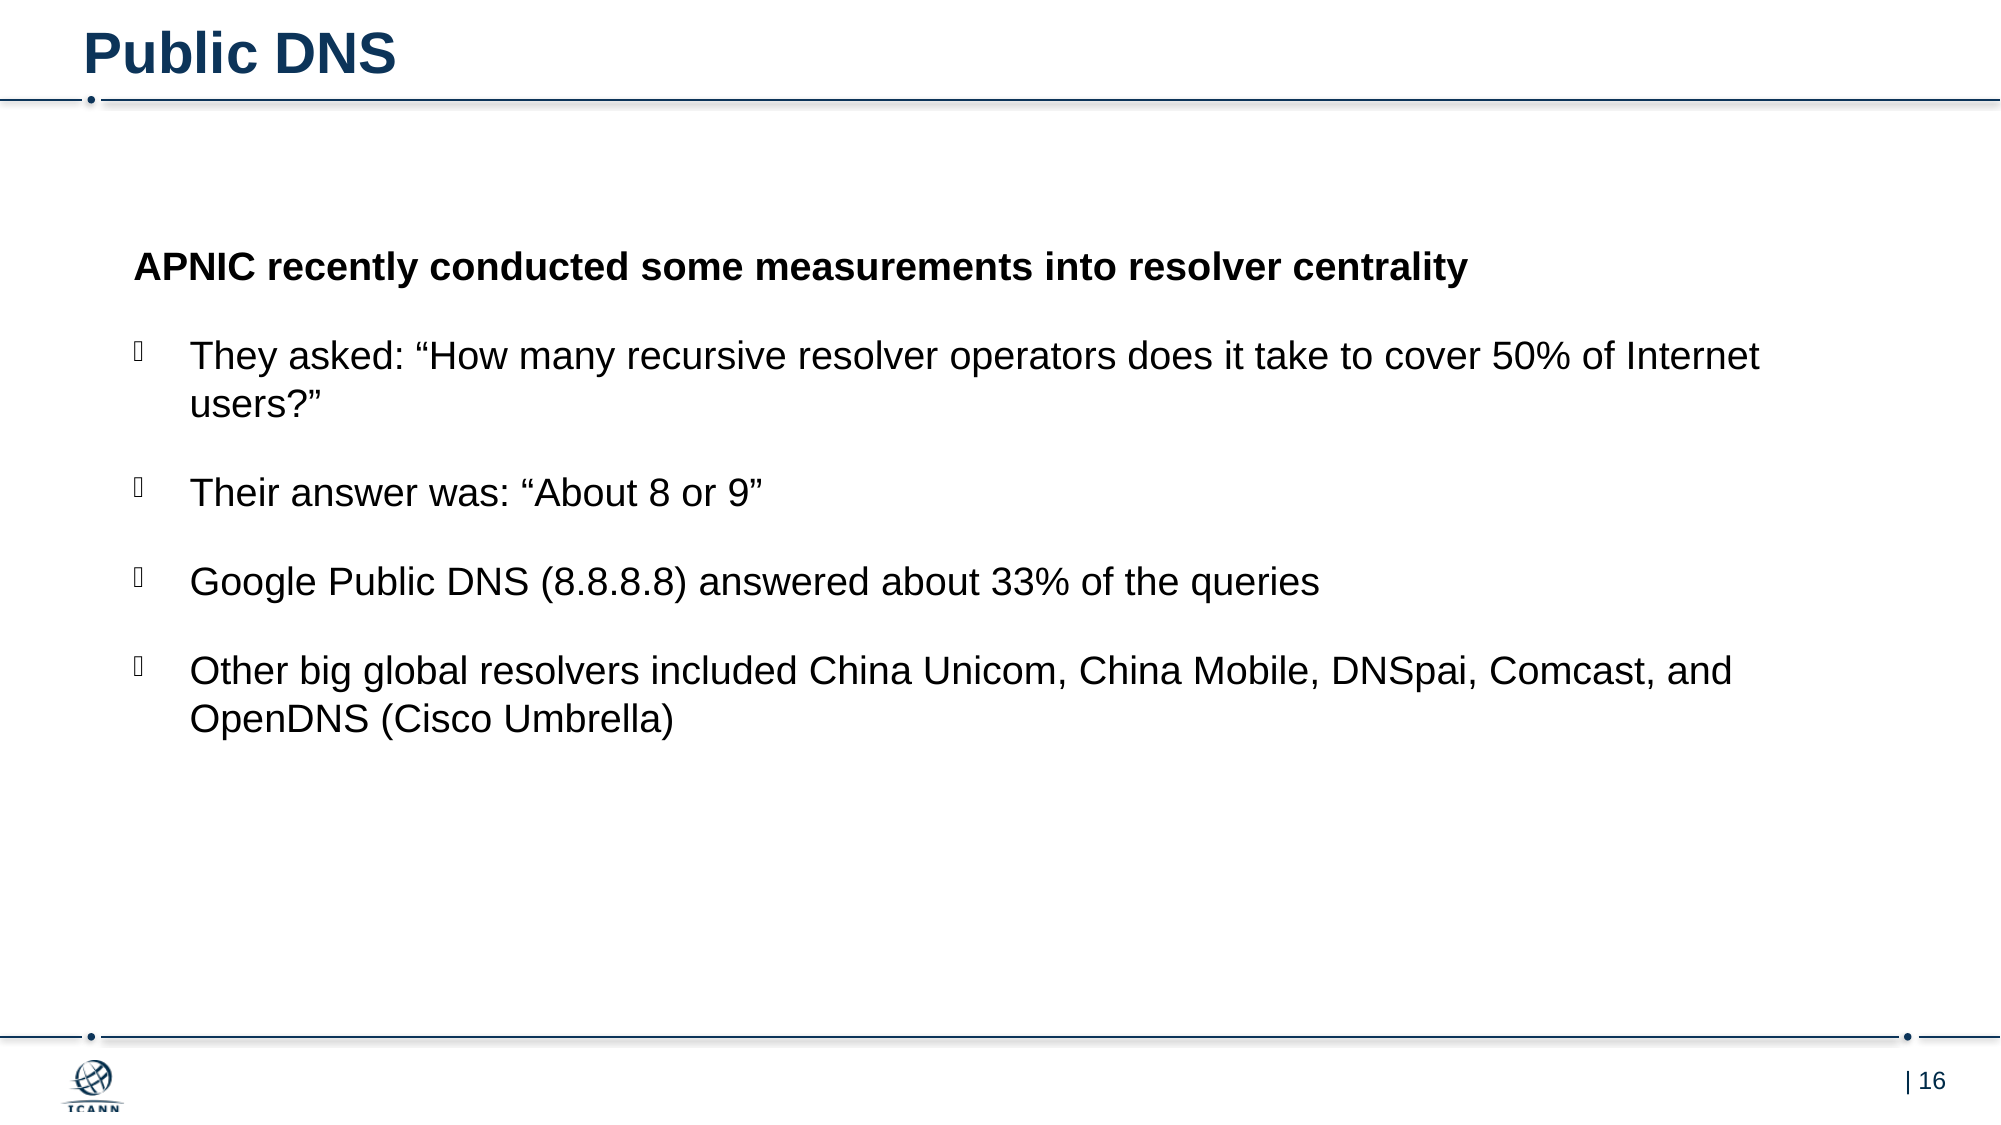

# Public DNS
APNIC recently conducted some measurements into resolver centrality
They asked: “How many recursive resolver operators does it take to cover 50% of Internet users?”
Their answer was: “About 8 or 9”
Google Public DNS (8.8.8.8) answered about 33% of the queries
Other big global resolvers included China Unicom, China Mobile, DNSpai, Comcast, and OpenDNS (Cisco Umbrella)